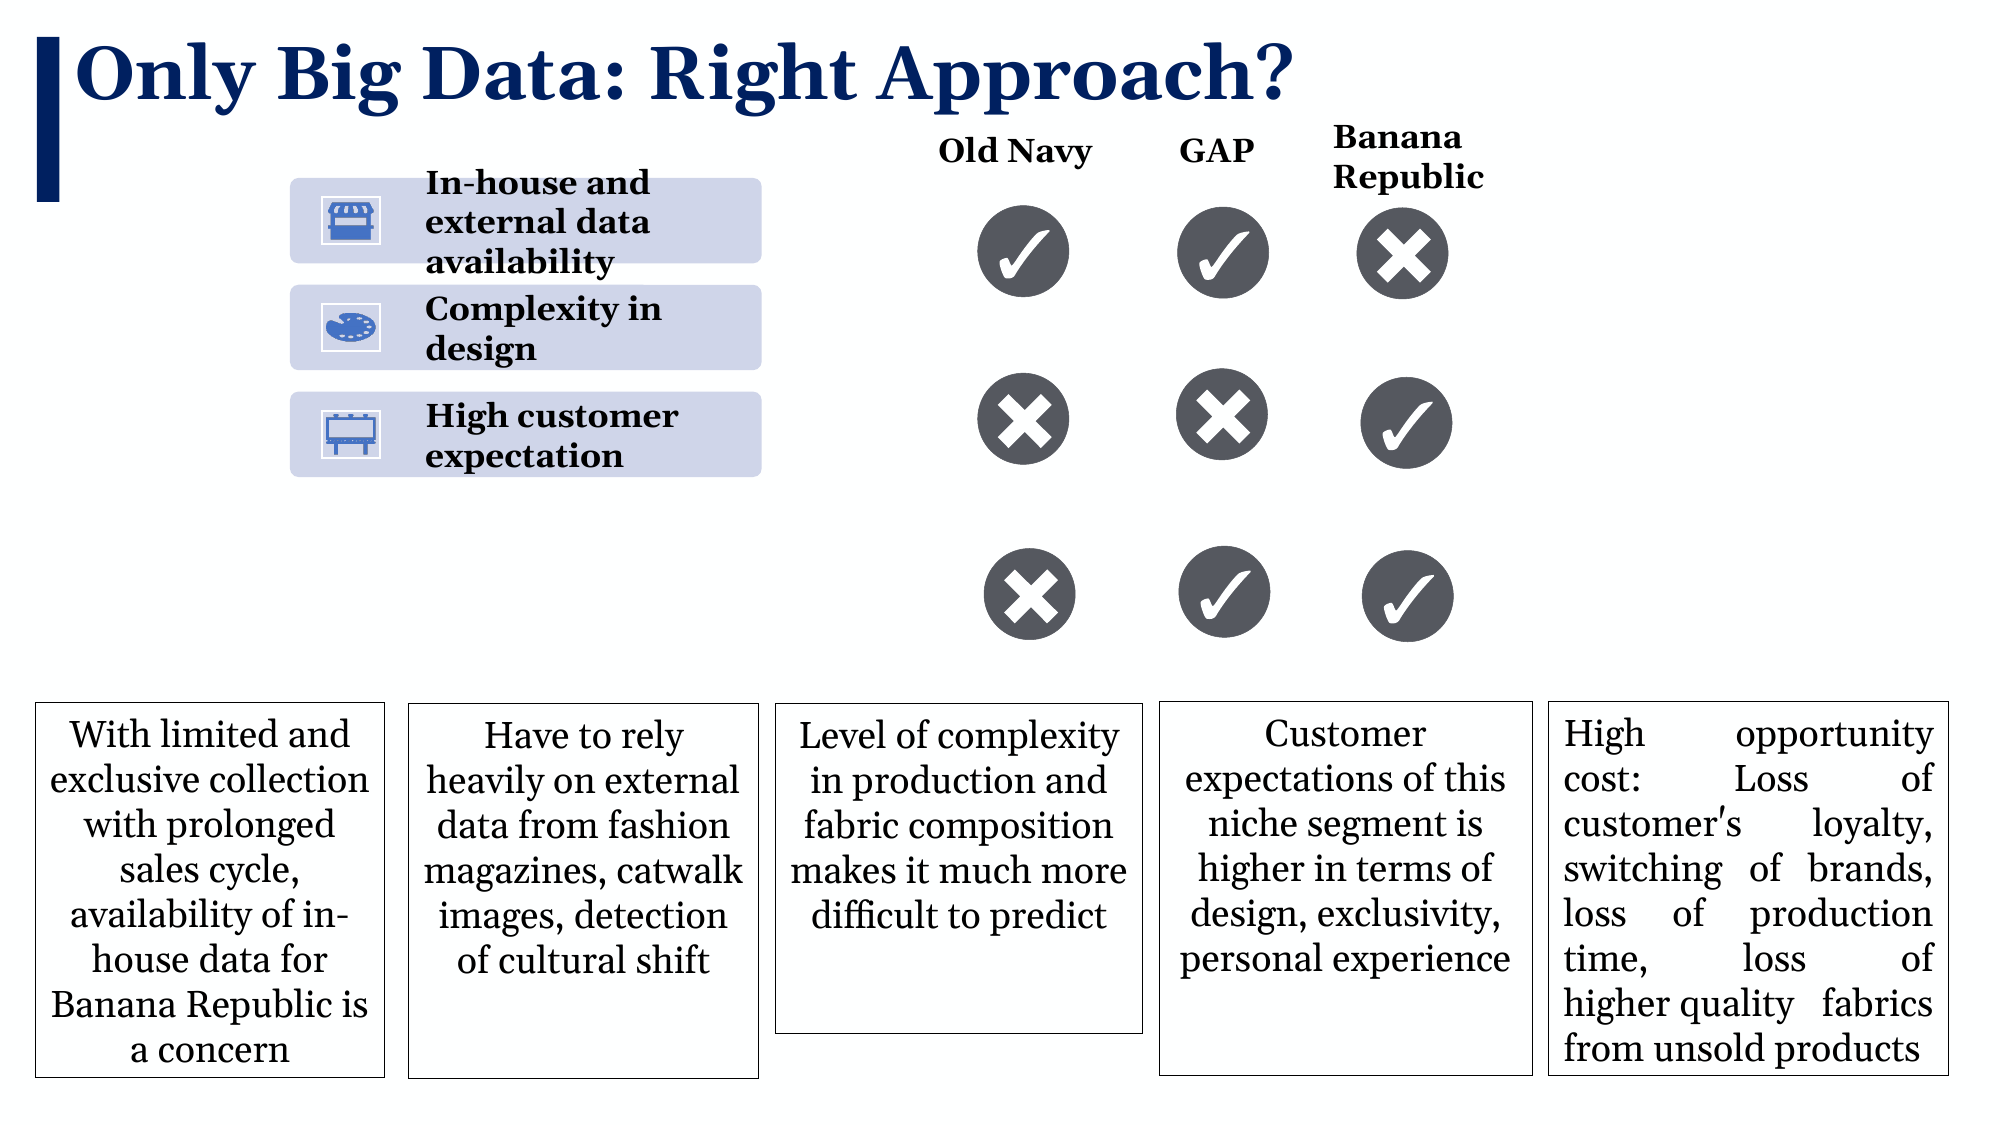

Only Big Data: Right Approach?

Banana
Republic
Old Navy
GAP
In-house and external data availability
Complexity in design
High customer expectation

Customer expectations of this niche segment is higher in terms of design, exclusivity, personal experience

High opportunity cost: Loss of customer's loyalty, switching of brands, loss of production time, loss of higher quality fabrics from unsold products
With limited and exclusive collection with prolonged sales cycle, availability of in-house data for Banana Republic is a concern
Have to rely heavily on external data from fashion magazines, catwalk images, detection of cultural shift

Level of complexity in production and fabric composition makes it much more difficult to predict